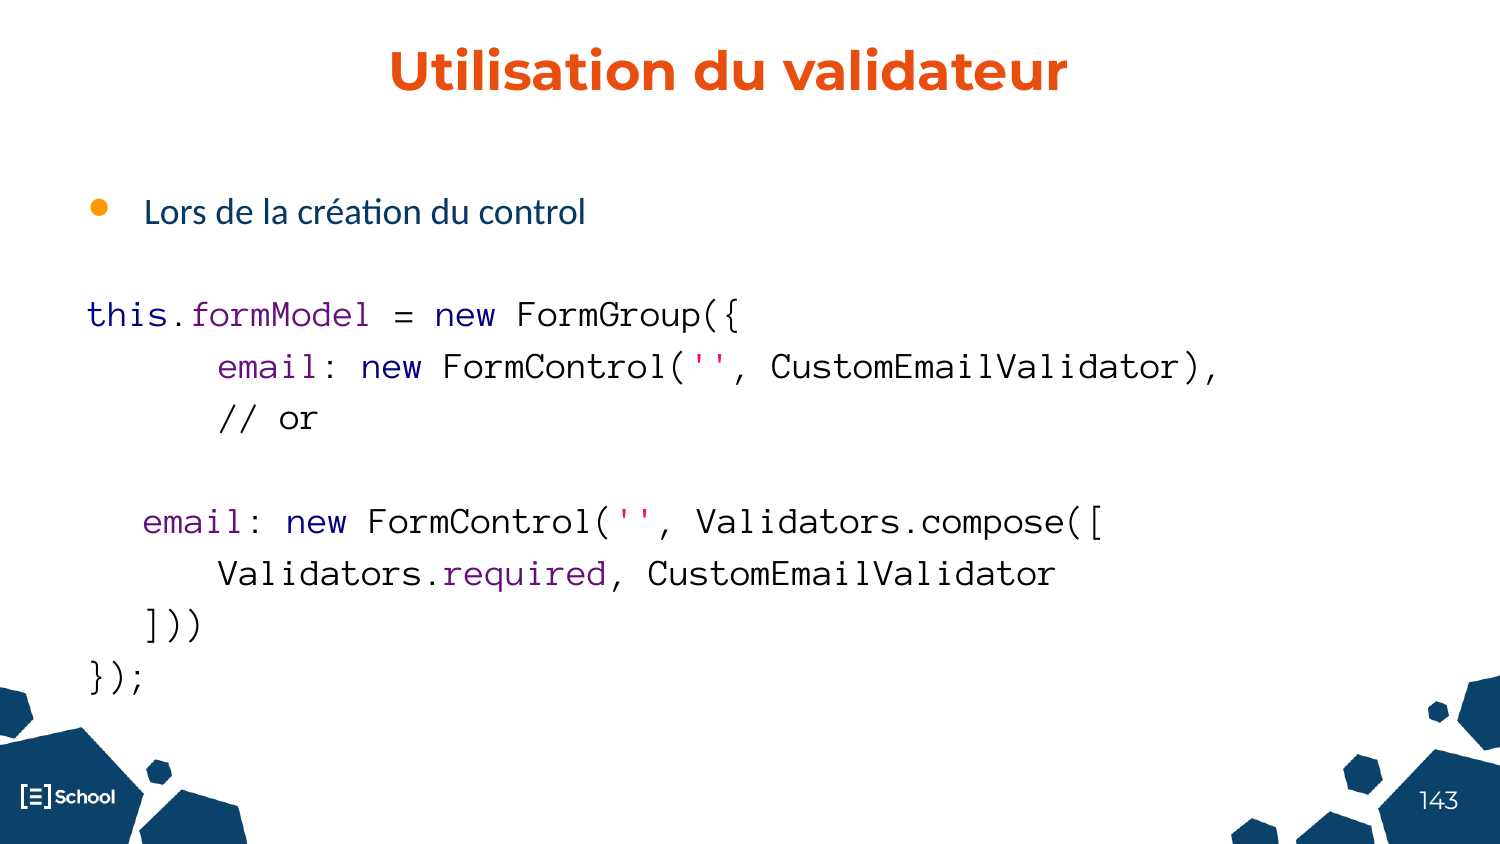

Utilisation du validateur
Lors de la création du control

this.formModel = new FormGroup({
  	email: new FormControl('', CustomEmailValidator),
	// or

email: new FormControl('', Validators.compose([
Validators.required, CustomEmailValidator
]))
});
143